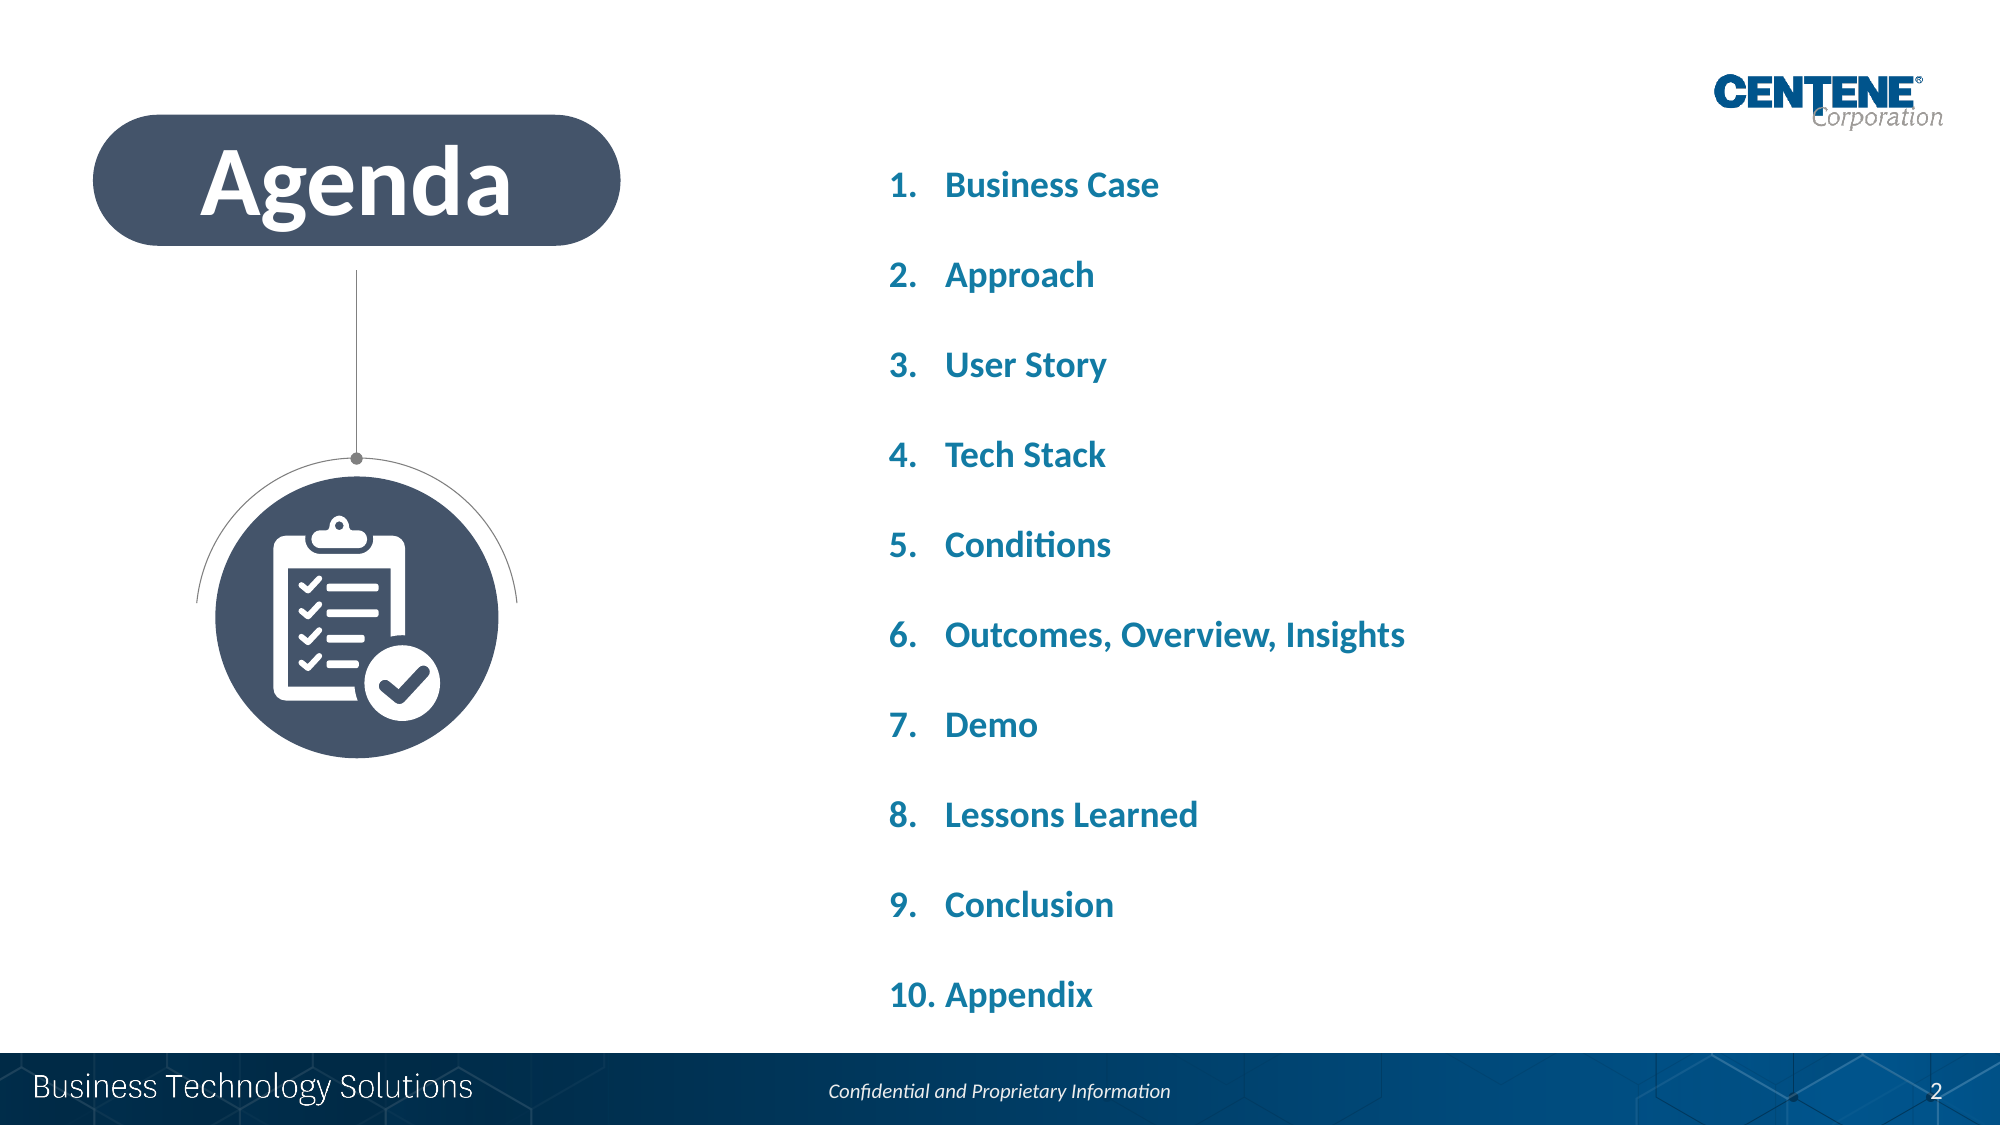

# Agenda
Business Case
Approach
User Story
Tech Stack
Conditions
Outcomes, Overview, Insights
Demo
Lessons Learned
Conclusion
Appendix
Confidential and Proprietary Information
2